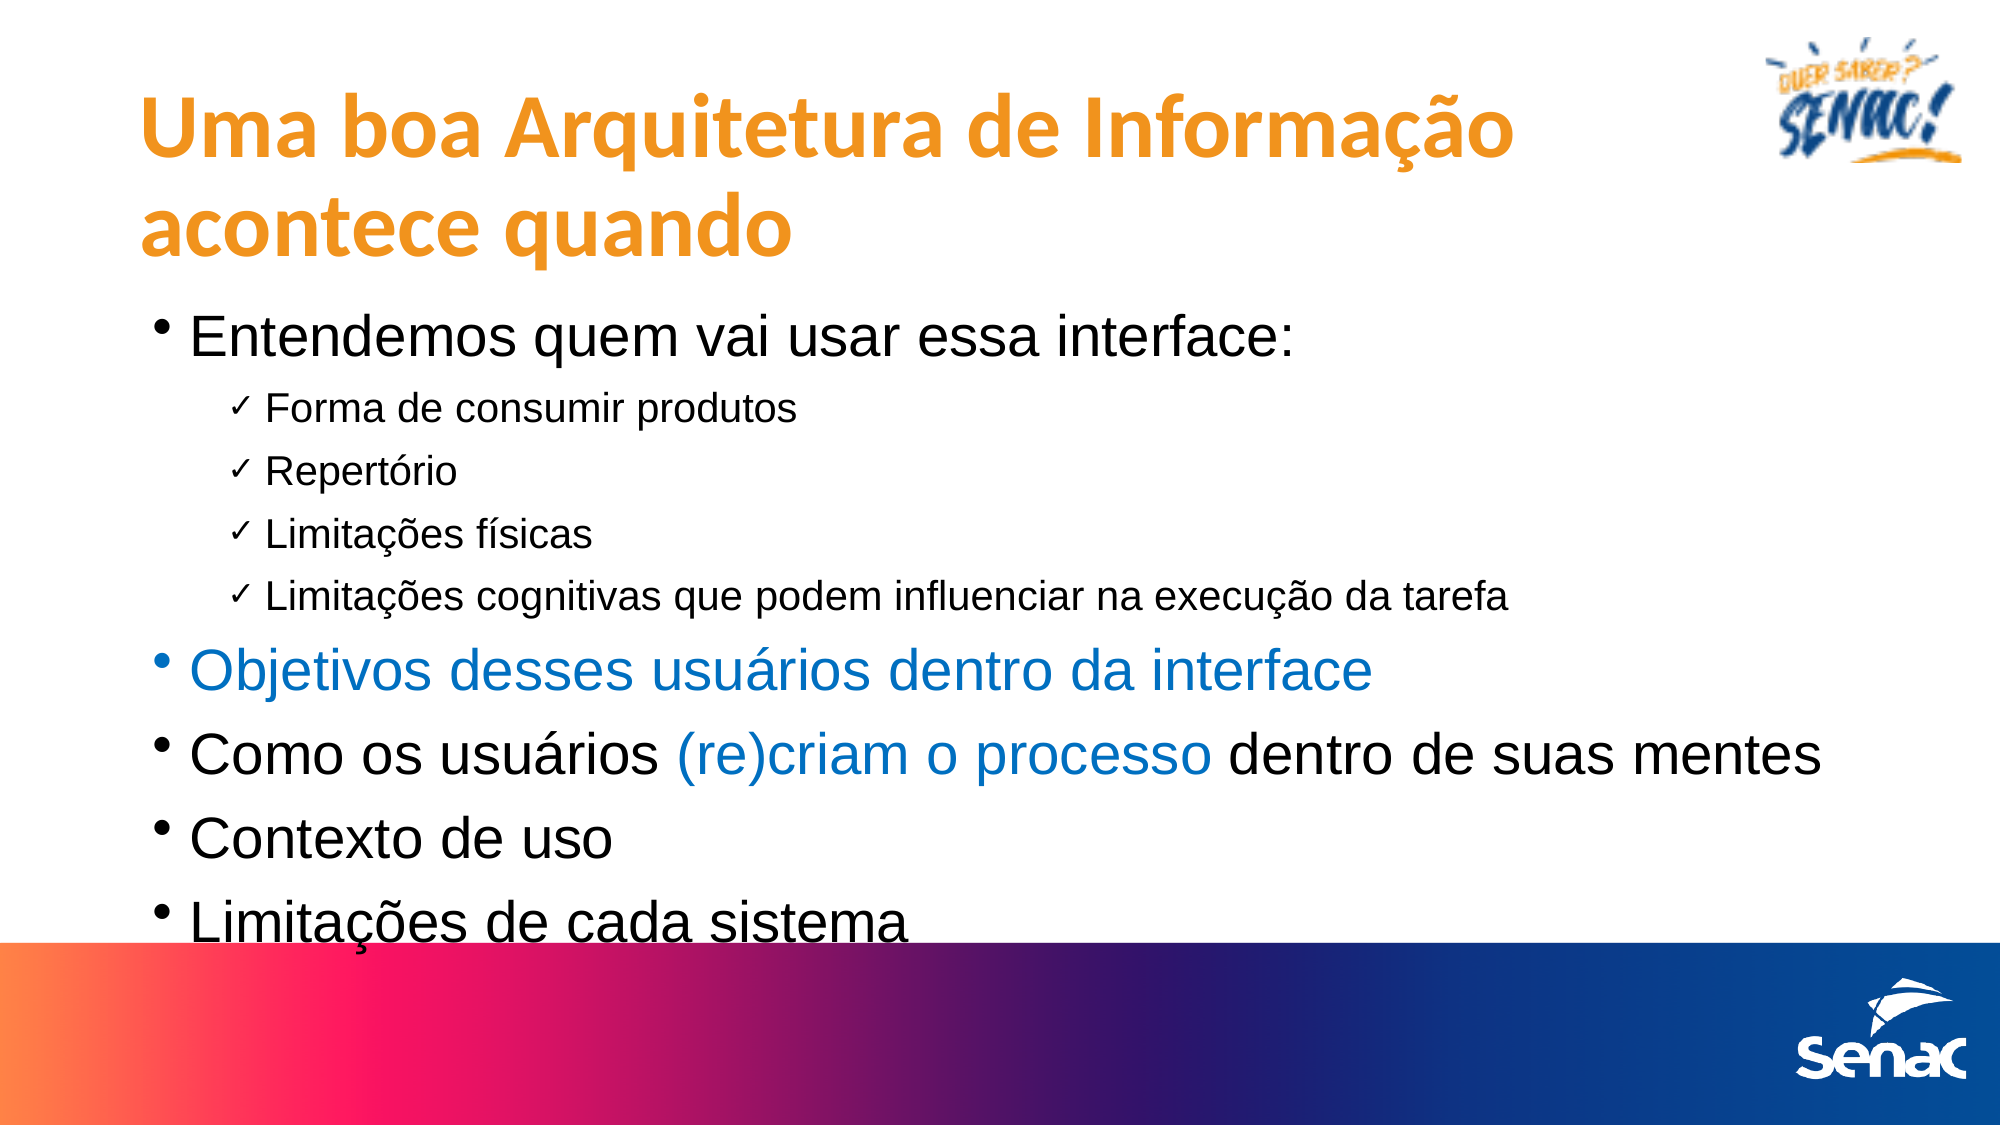

# Uma boa Arquitetura de Informação acontece quando
Entendemos quem vai usar essa interface:
Forma de consumir produtos
Repertório
Limitações físicas
Limitações cognitivas que podem influenciar na execução da tarefa
Objetivos desses usuários dentro da interface
Como os usuários (re)criam o processo dentro de suas mentes
Contexto de uso
Limitações de cada sistema